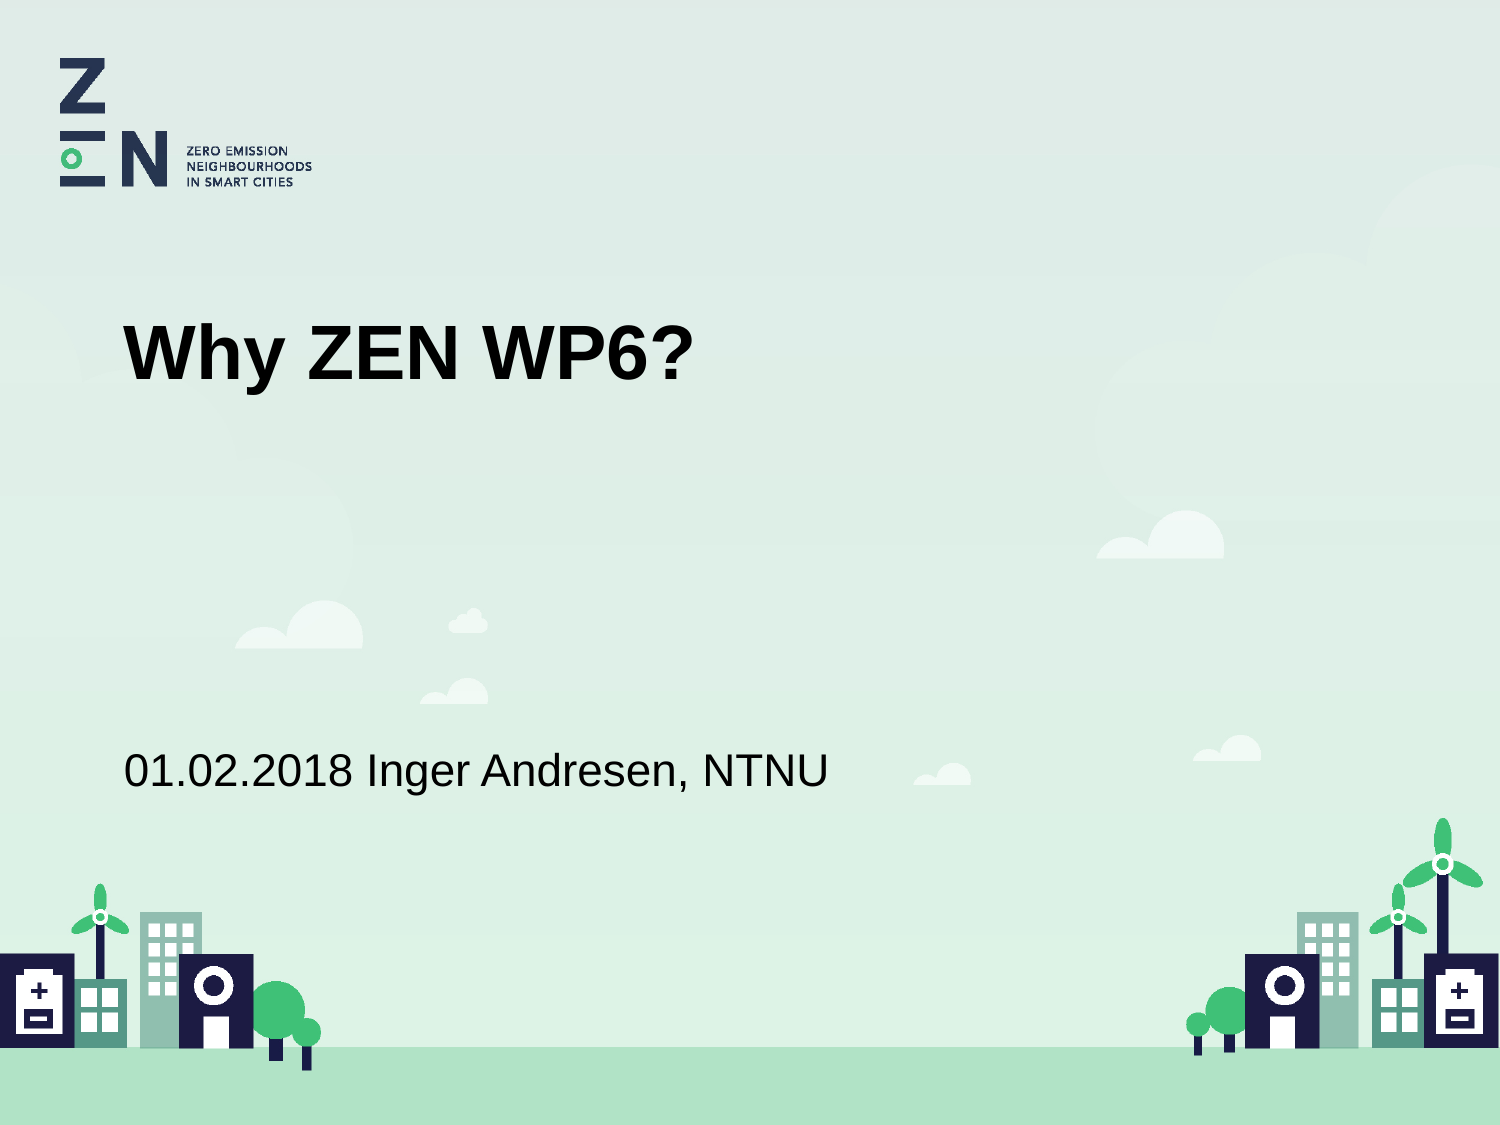

# Why ZEN WP6?
01.02.2018 Inger Andresen, NTNU